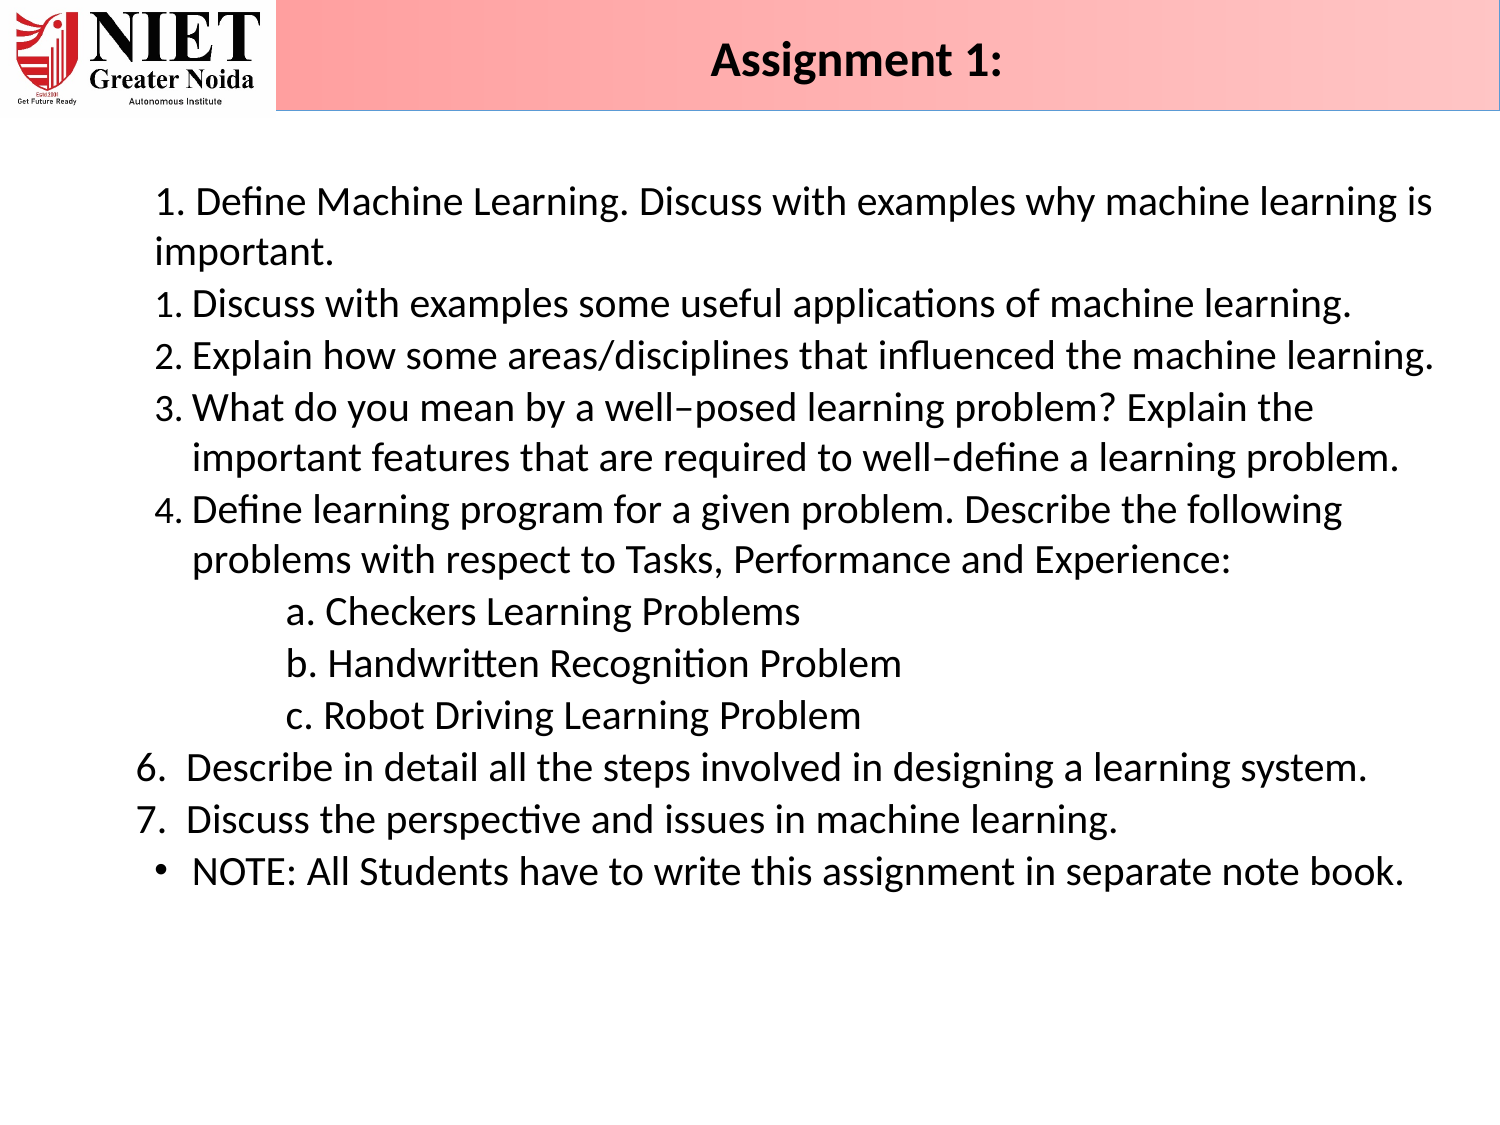

Assignment 1:
1. Define Machine Learning. Discuss with examples why machine learning is important.
Discuss with examples some useful applications of machine learning.
Explain how some areas/disciplines that influenced the machine learning.
What do you mean by a well–posed learning problem? Explain the important features that are required to well–define a learning problem.
Define learning program for a given problem. Describe the following problems with respect to Tasks, Performance and Experience:
	a. Checkers Learning Problems
	b. Handwritten Recognition Problem
	c. Robot Driving Learning Problem
6.  Describe in detail all the steps involved in designing a learning system.
7.  Discuss the perspective and issues in machine learning.
NOTE: All Students have to write this assignment in separate note book.